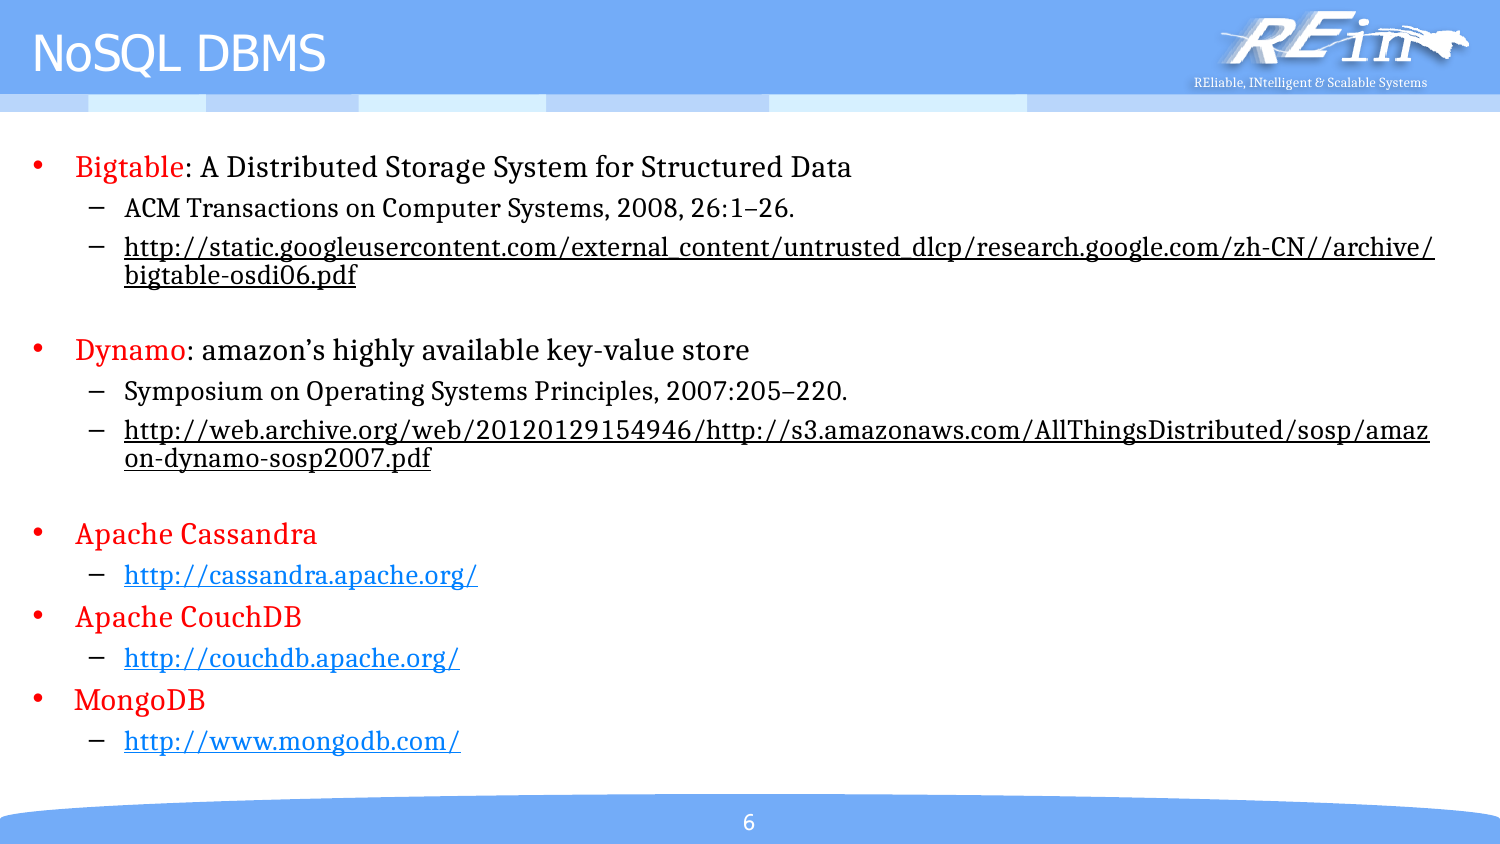

# NoSQL DBMS
Bigtable: A Distributed Storage System for Structured Data
ACM Transactions on Computer Systems, 2008, 26:1–26.
http://static.googleusercontent.com/external_content/untrusted_dlcp/research.google.com/zh-CN//archive/bigtable-osdi06.pdf
Dynamo: amazon’s highly available key-value store
Symposium on Operating Systems Principles, 2007:205–220.
http://web.archive.org/web/20120129154946/http://s3.amazonaws.com/AllThingsDistributed/sosp/amazon-dynamo-sosp2007.pdf
Apache Cassandra
http://cassandra.apache.org/
Apache CouchDB
http://couchdb.apache.org/
MongoDB
http://www.mongodb.com/
6